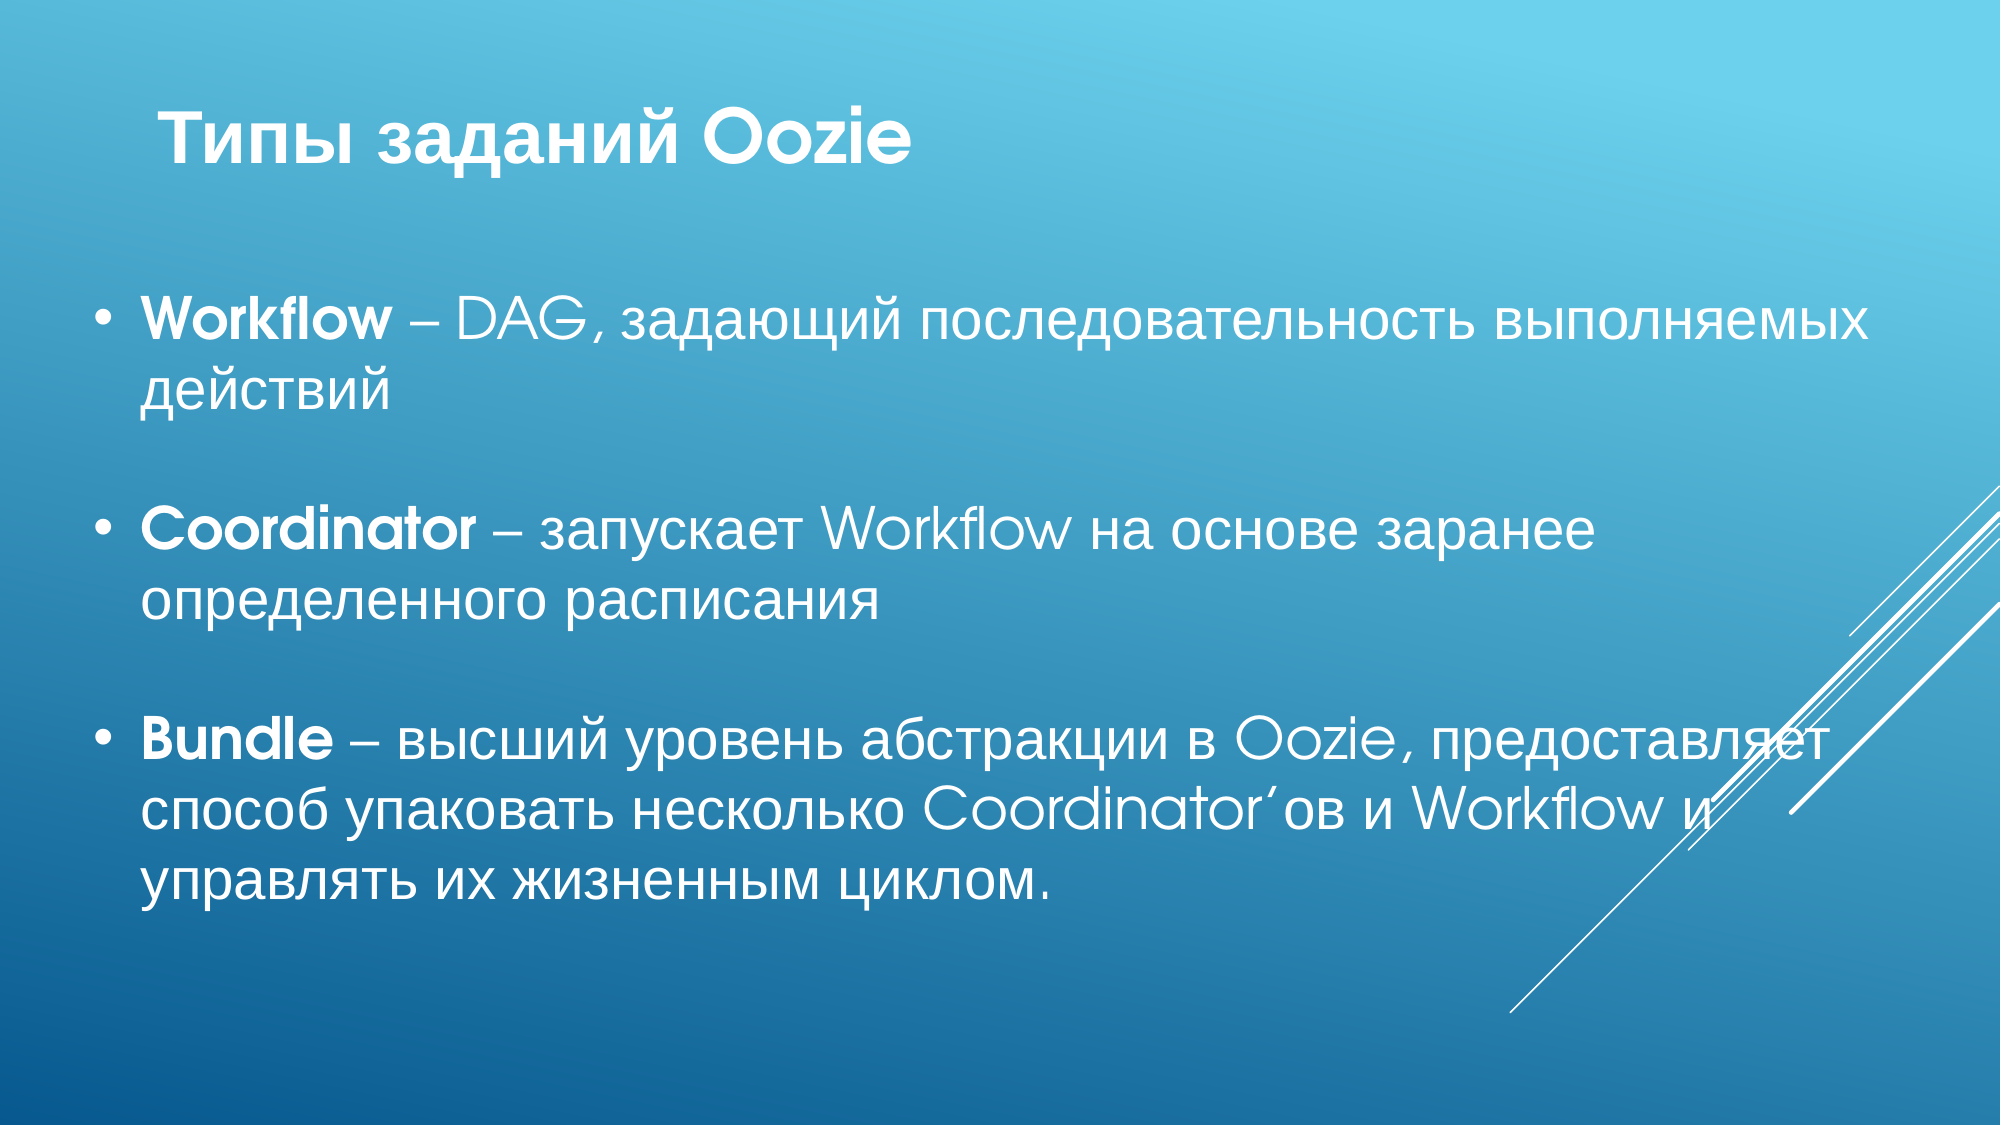

Типы заданий Oozie
Workflow – DAG, задающий последовательность выполняемых действий

Coordinator – запускает Workflow на основе заранее определенного расписания

Bundle – высший уровень абстракции в Oozie, предоставляет способ упаковать несколько Coordinator’ов и Workflow и управлять их жизненным циклом.